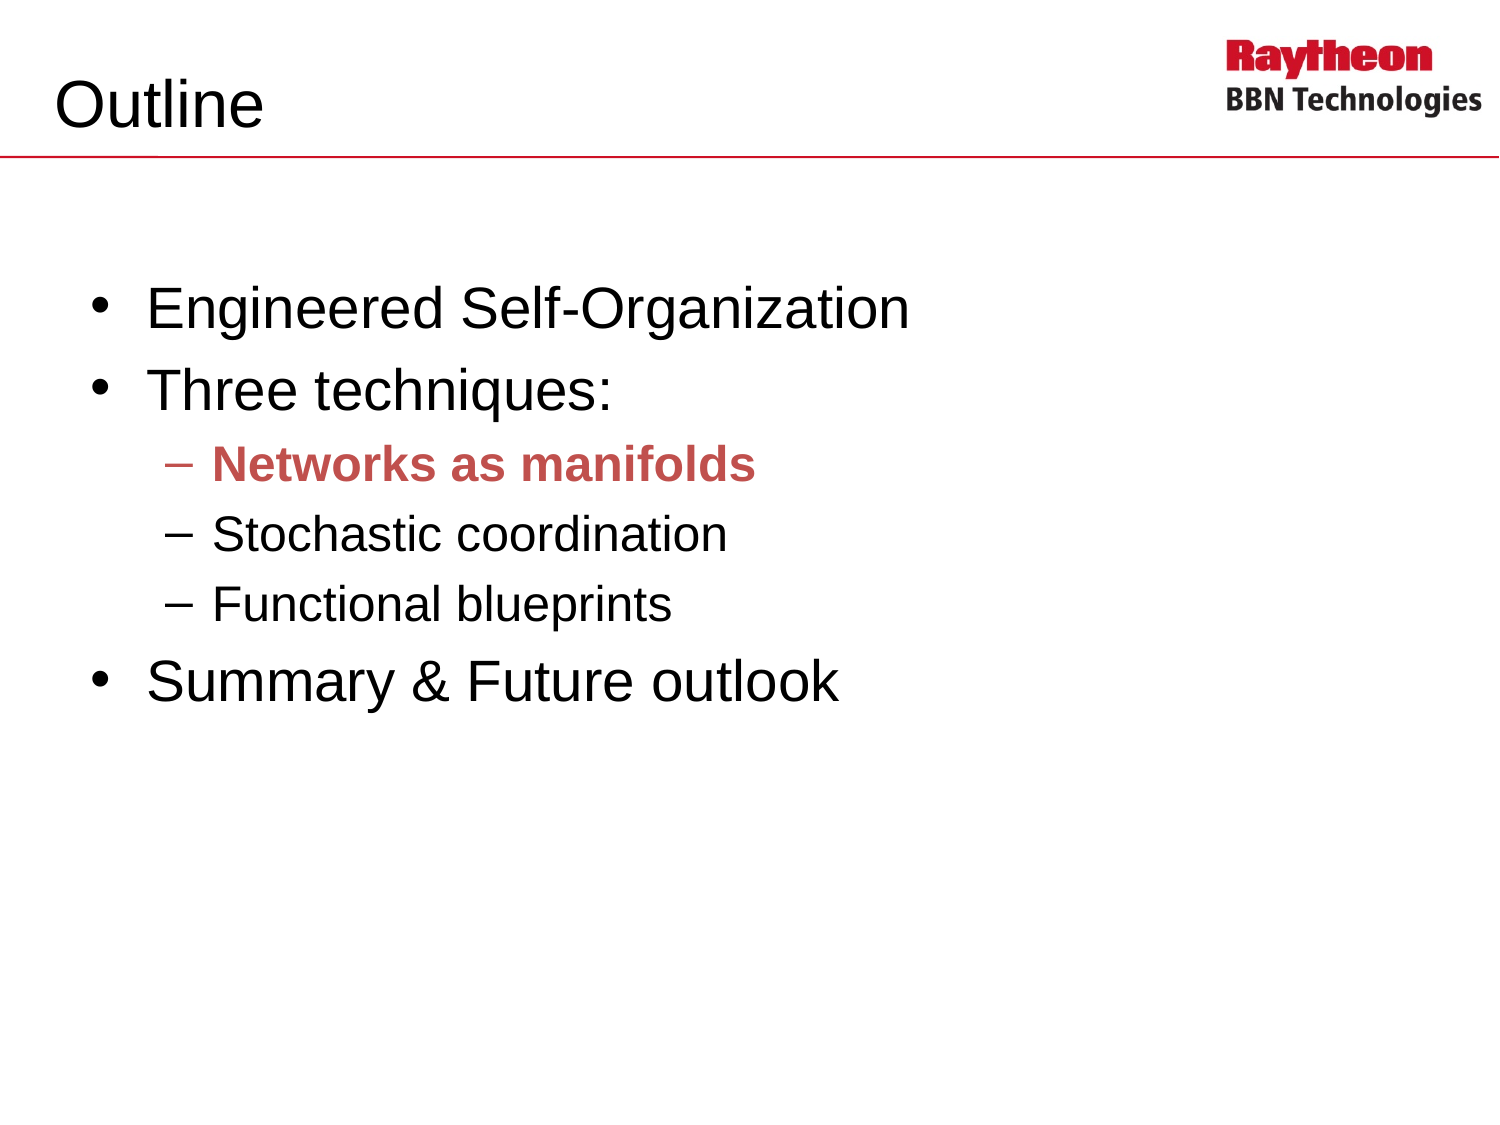

# Outline
Engineered Self-Organization
Three techniques:
Networks as manifolds
Stochastic coordination
Functional blueprints
Summary & Future outlook